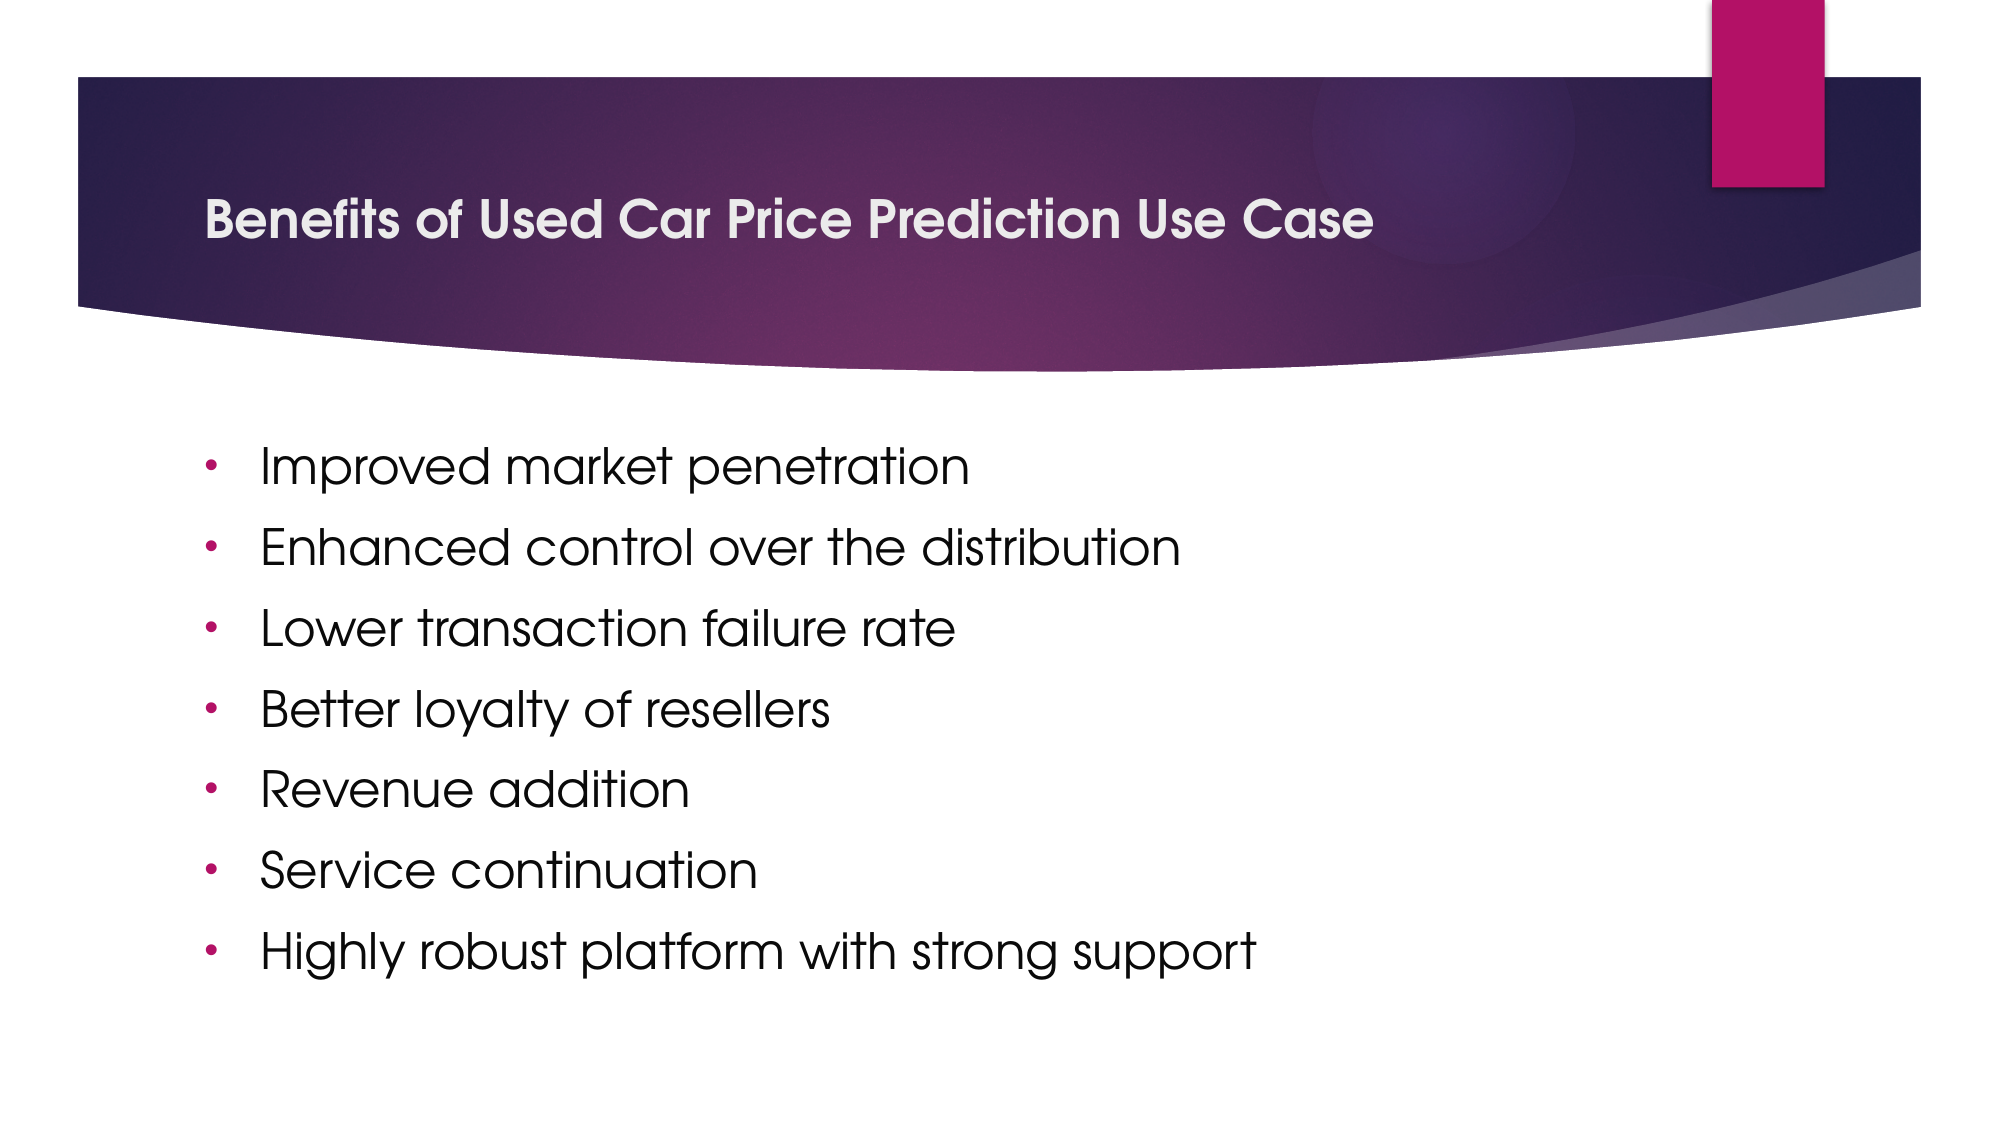

# Benefits of Used Car Price Prediction Use Case
Improved market penetration
Enhanced control over the distribution
Lower transaction failure rate
Better loyalty of resellers
Revenue addition
Service continuation
Highly robust platform with strong support